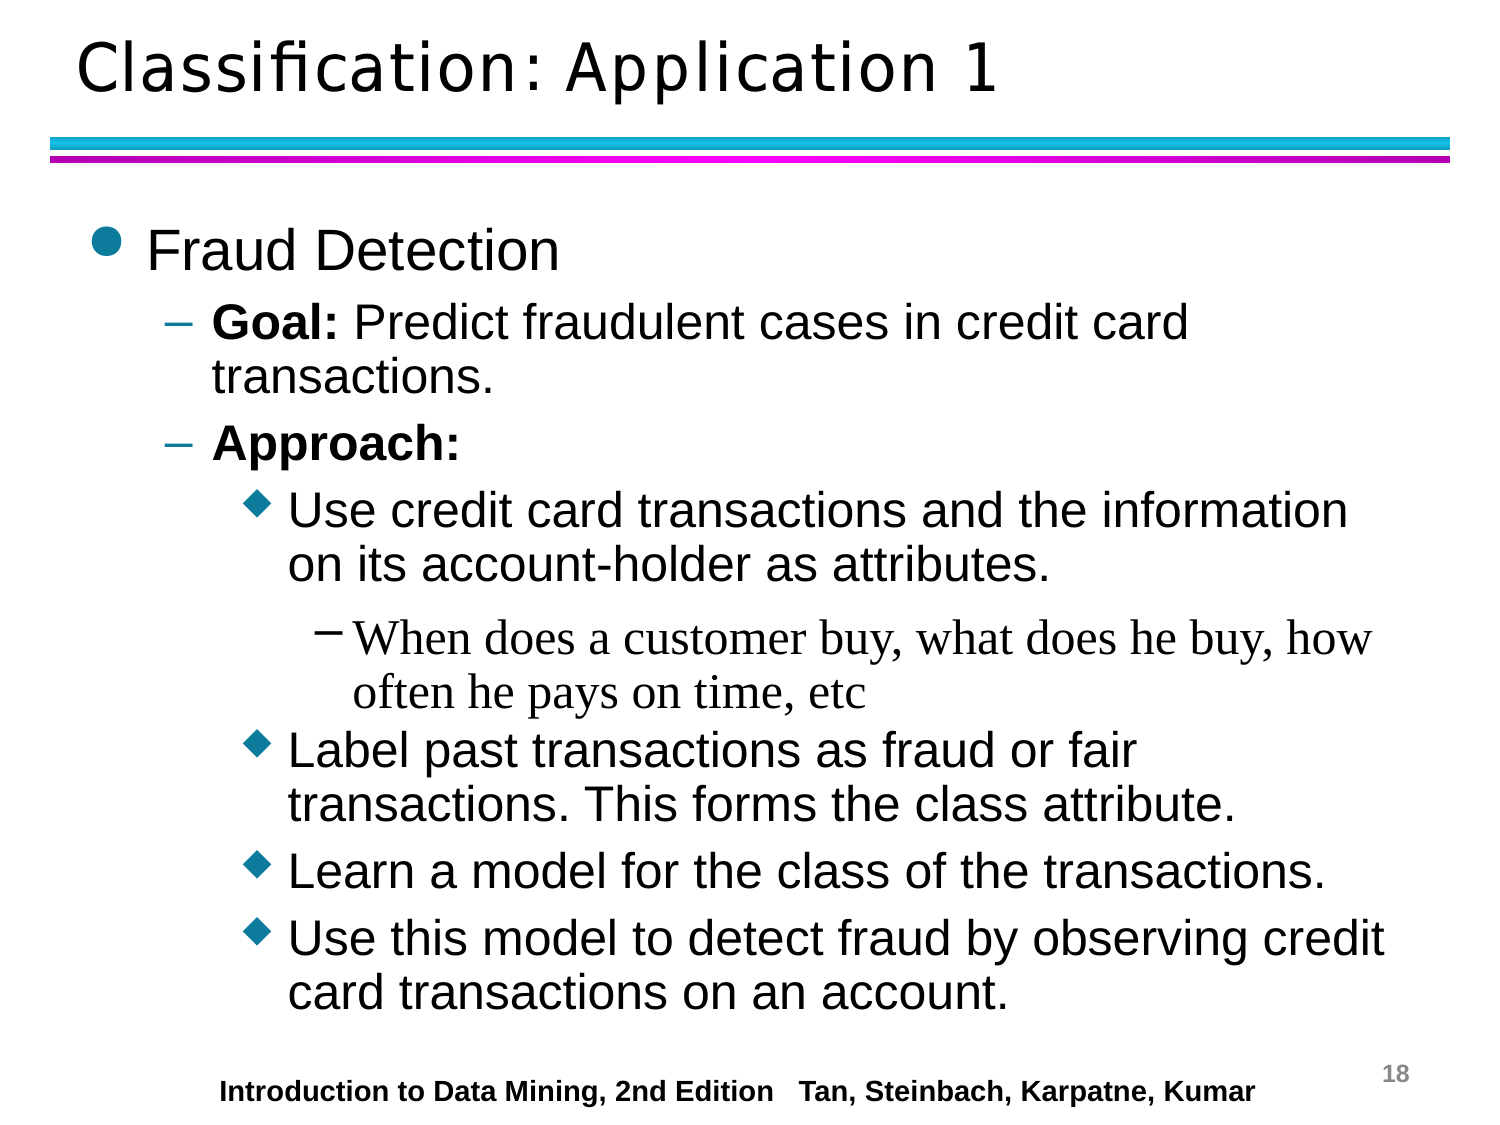

# Classification: Application 1
Fraud Detection
Goal: Predict fraudulent cases in credit card transactions.
Approach:
Use credit card transactions and the information on its account-holder as attributes.
When does a customer buy, what does he buy, how often he pays on time, etc
Label past transactions as fraud or fair transactions. This forms the class attribute.
Learn a model for the class of the transactions.
Use this model to detect fraud by observing credit card transactions on an account.
18
Introduction to Data Mining, 2nd Edition   Tan, Steinbach, Karpatne, Kumar